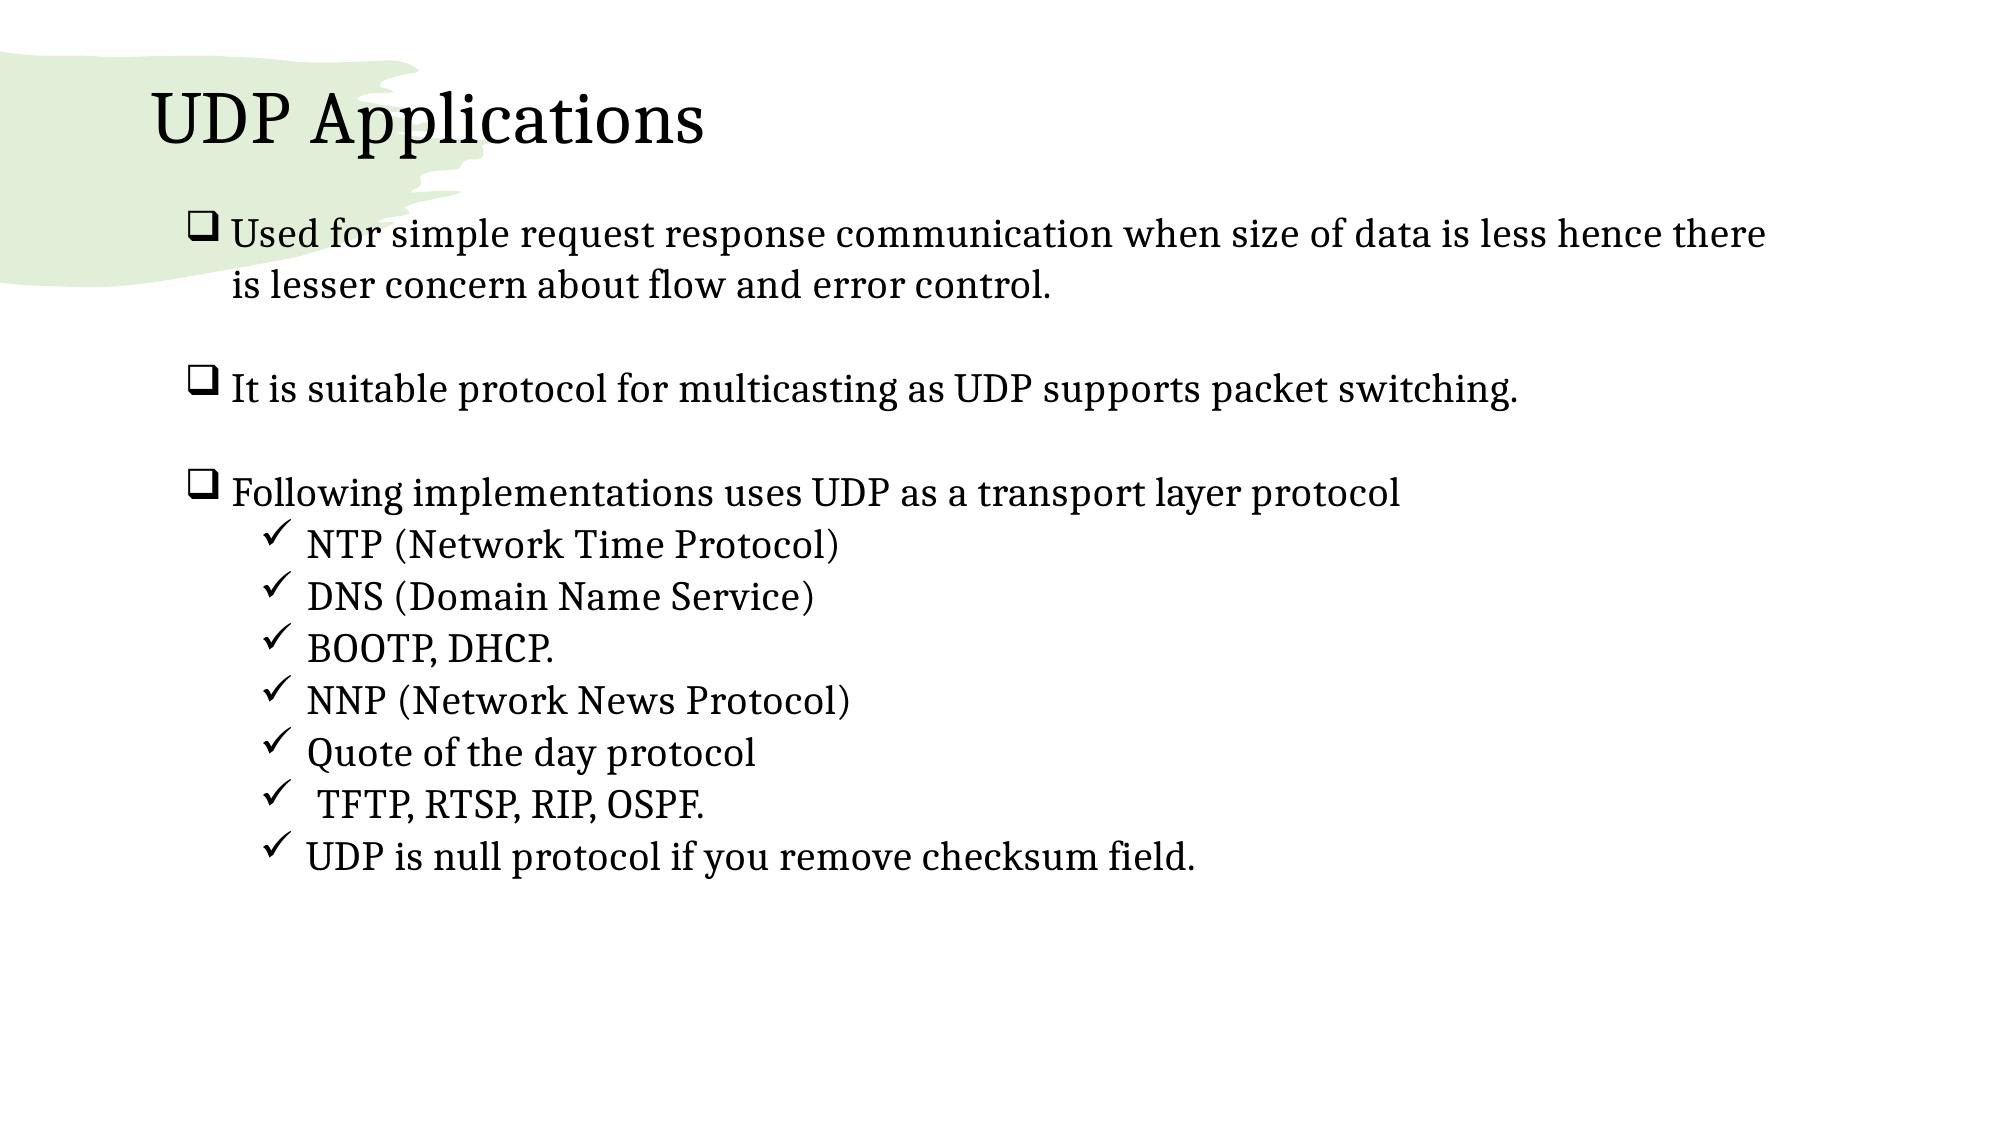

# UDP Applications
Used for simple request response communication when size of data is less hence there is lesser concern about flow and error control.

It is suitable protocol for multicasting as UDP supports packet switching.

Following implementations uses UDP as a transport layer protocol
NTP (Network Time Protocol)
DNS (Domain Name Service)
BOOTP, DHCP.
NNP (Network News Protocol)
Quote of the day protocol
 TFTP, RTSP, RIP, OSPF.
UDP is null protocol if you remove checksum field.